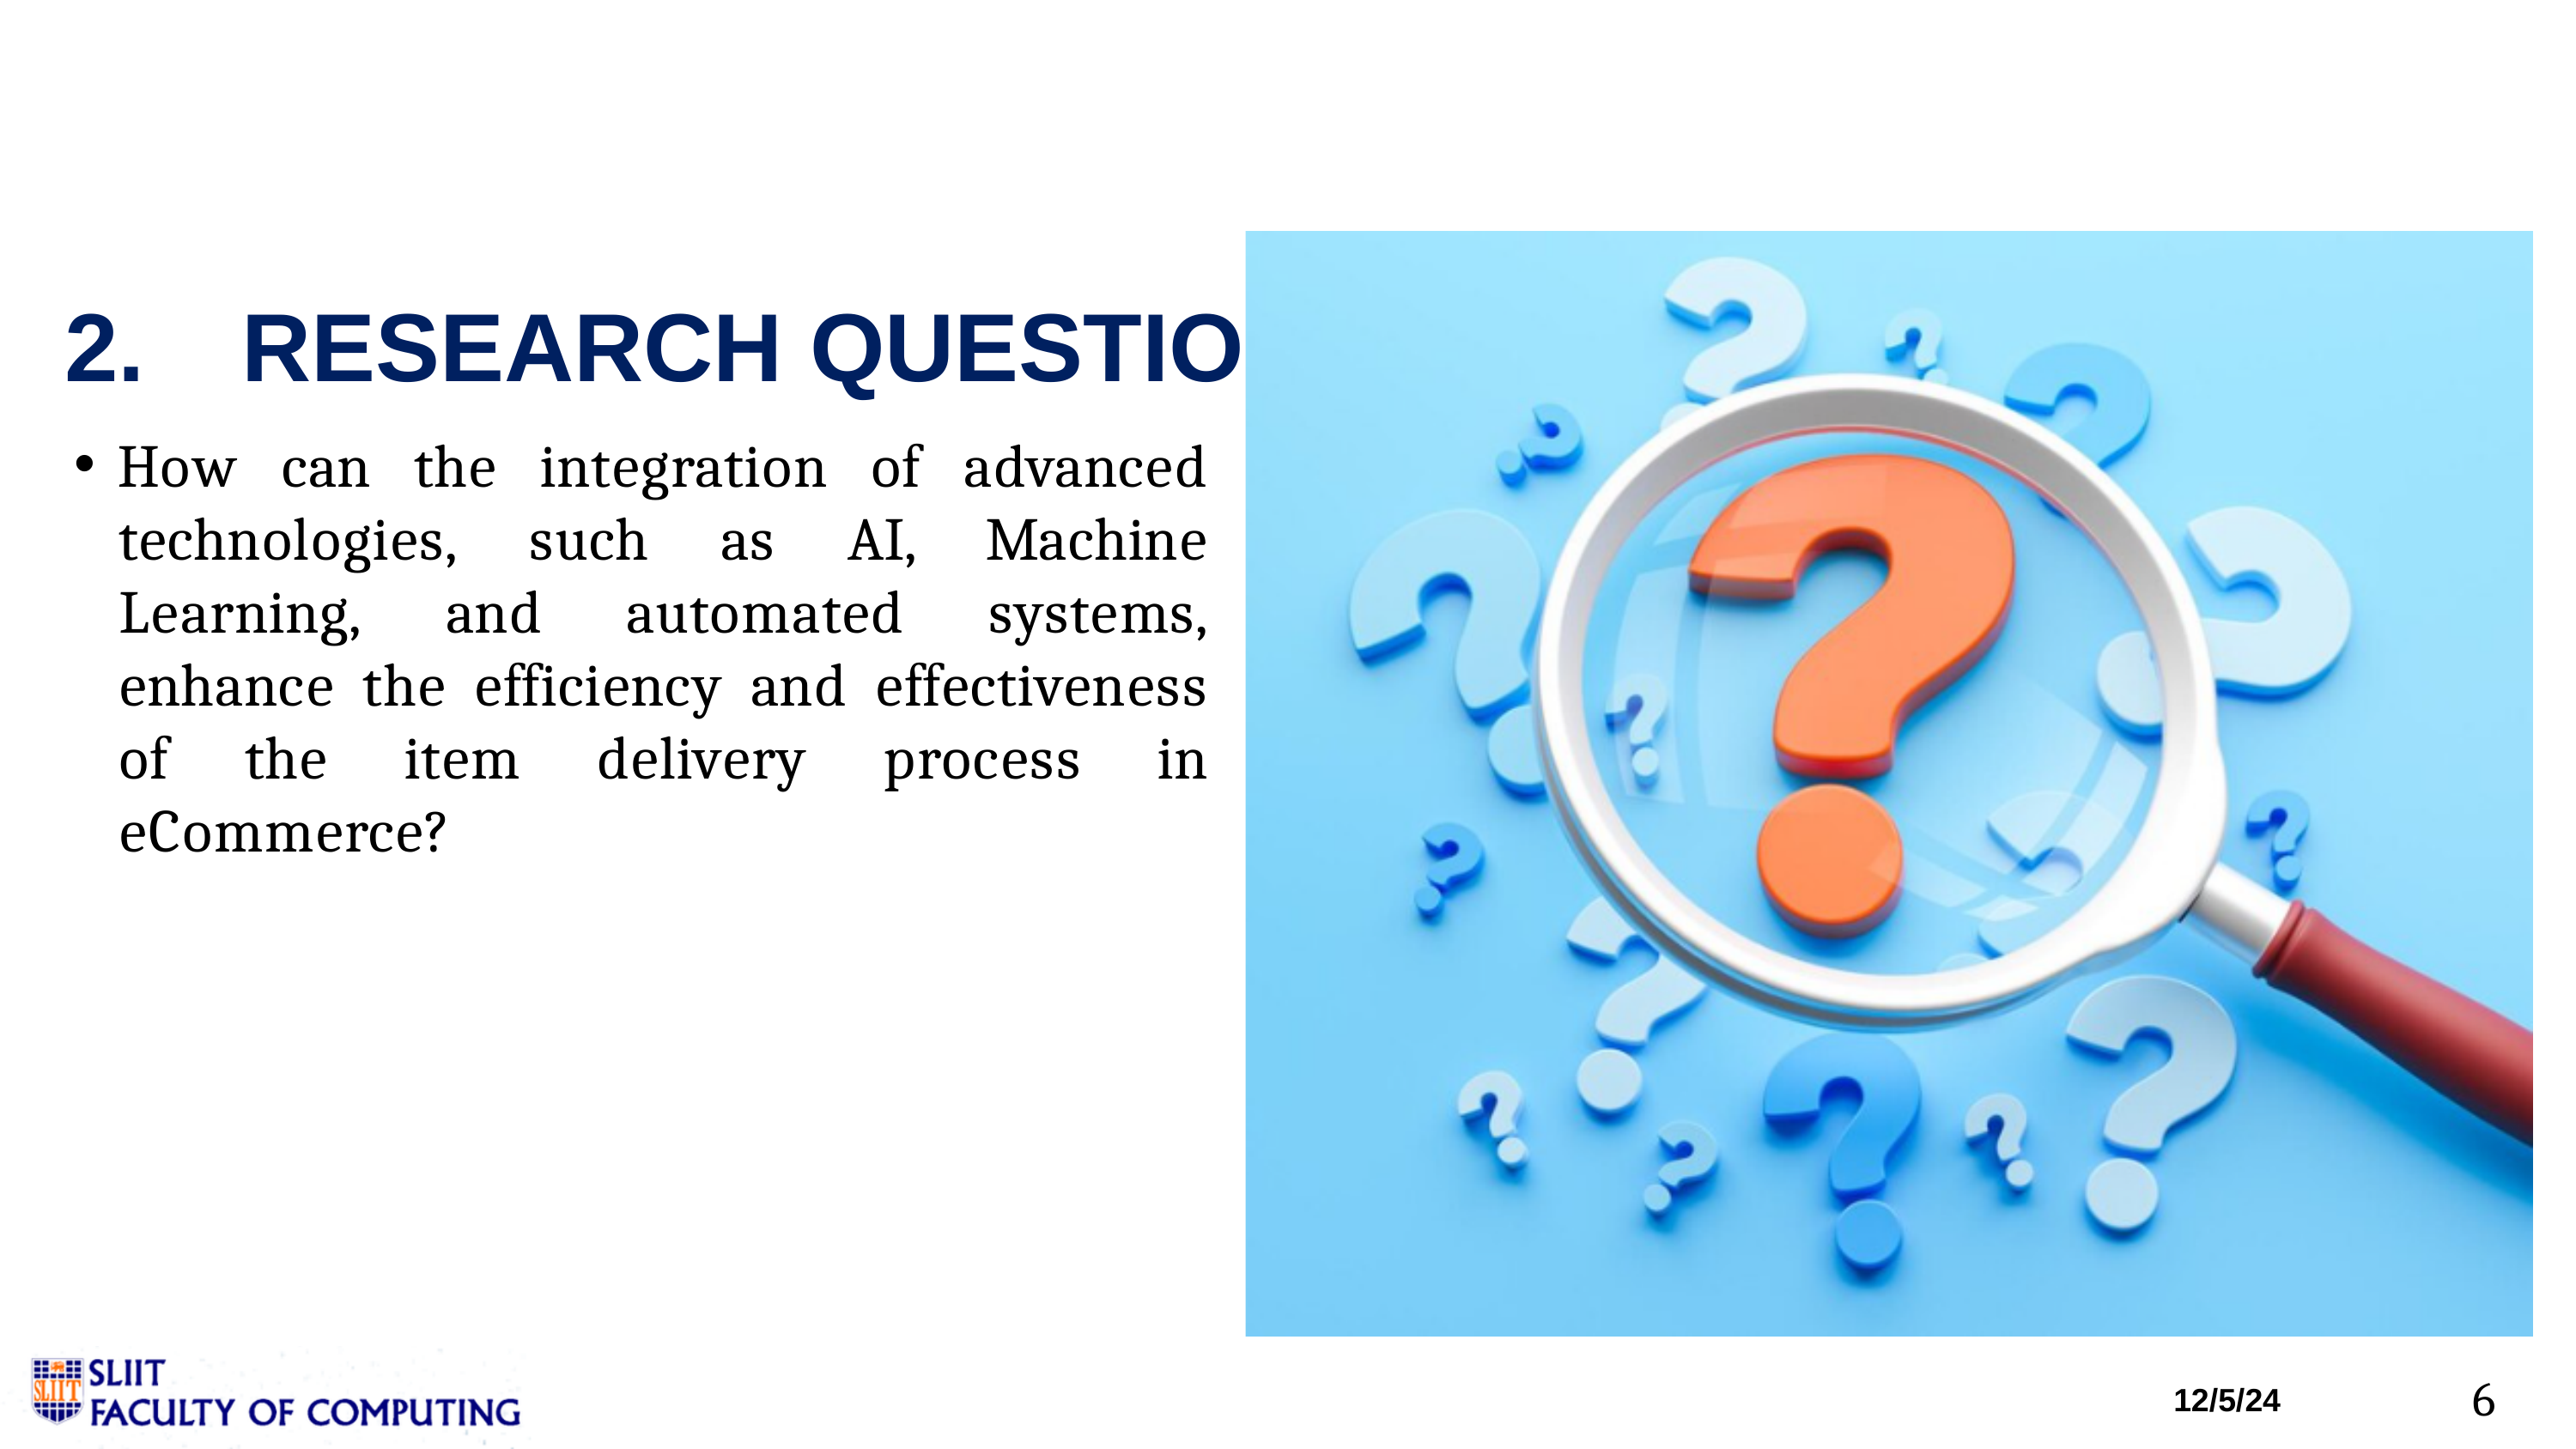

2. RESEARCH QUESTION

How can the integration of advanced technologies, such as AI, Machine Learning, and automated systems, enhance the efficiency and effectiveness of the item delivery process in eCommerce?

6

12/5/24